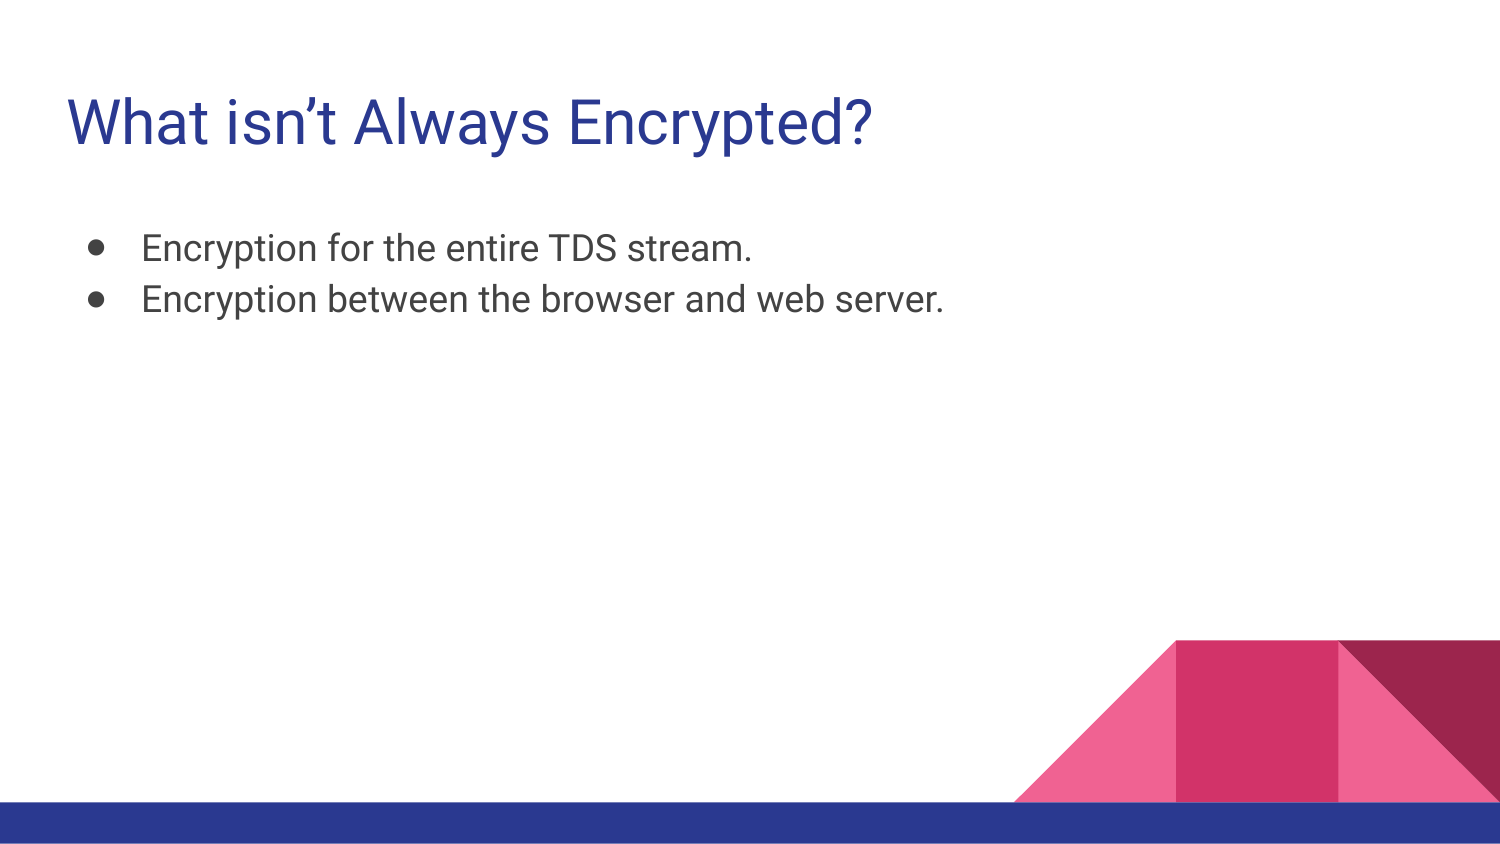

# What isn’t Always Encrypted?
Encryption for the entire TDS stream.
Encryption between the browser and web server.